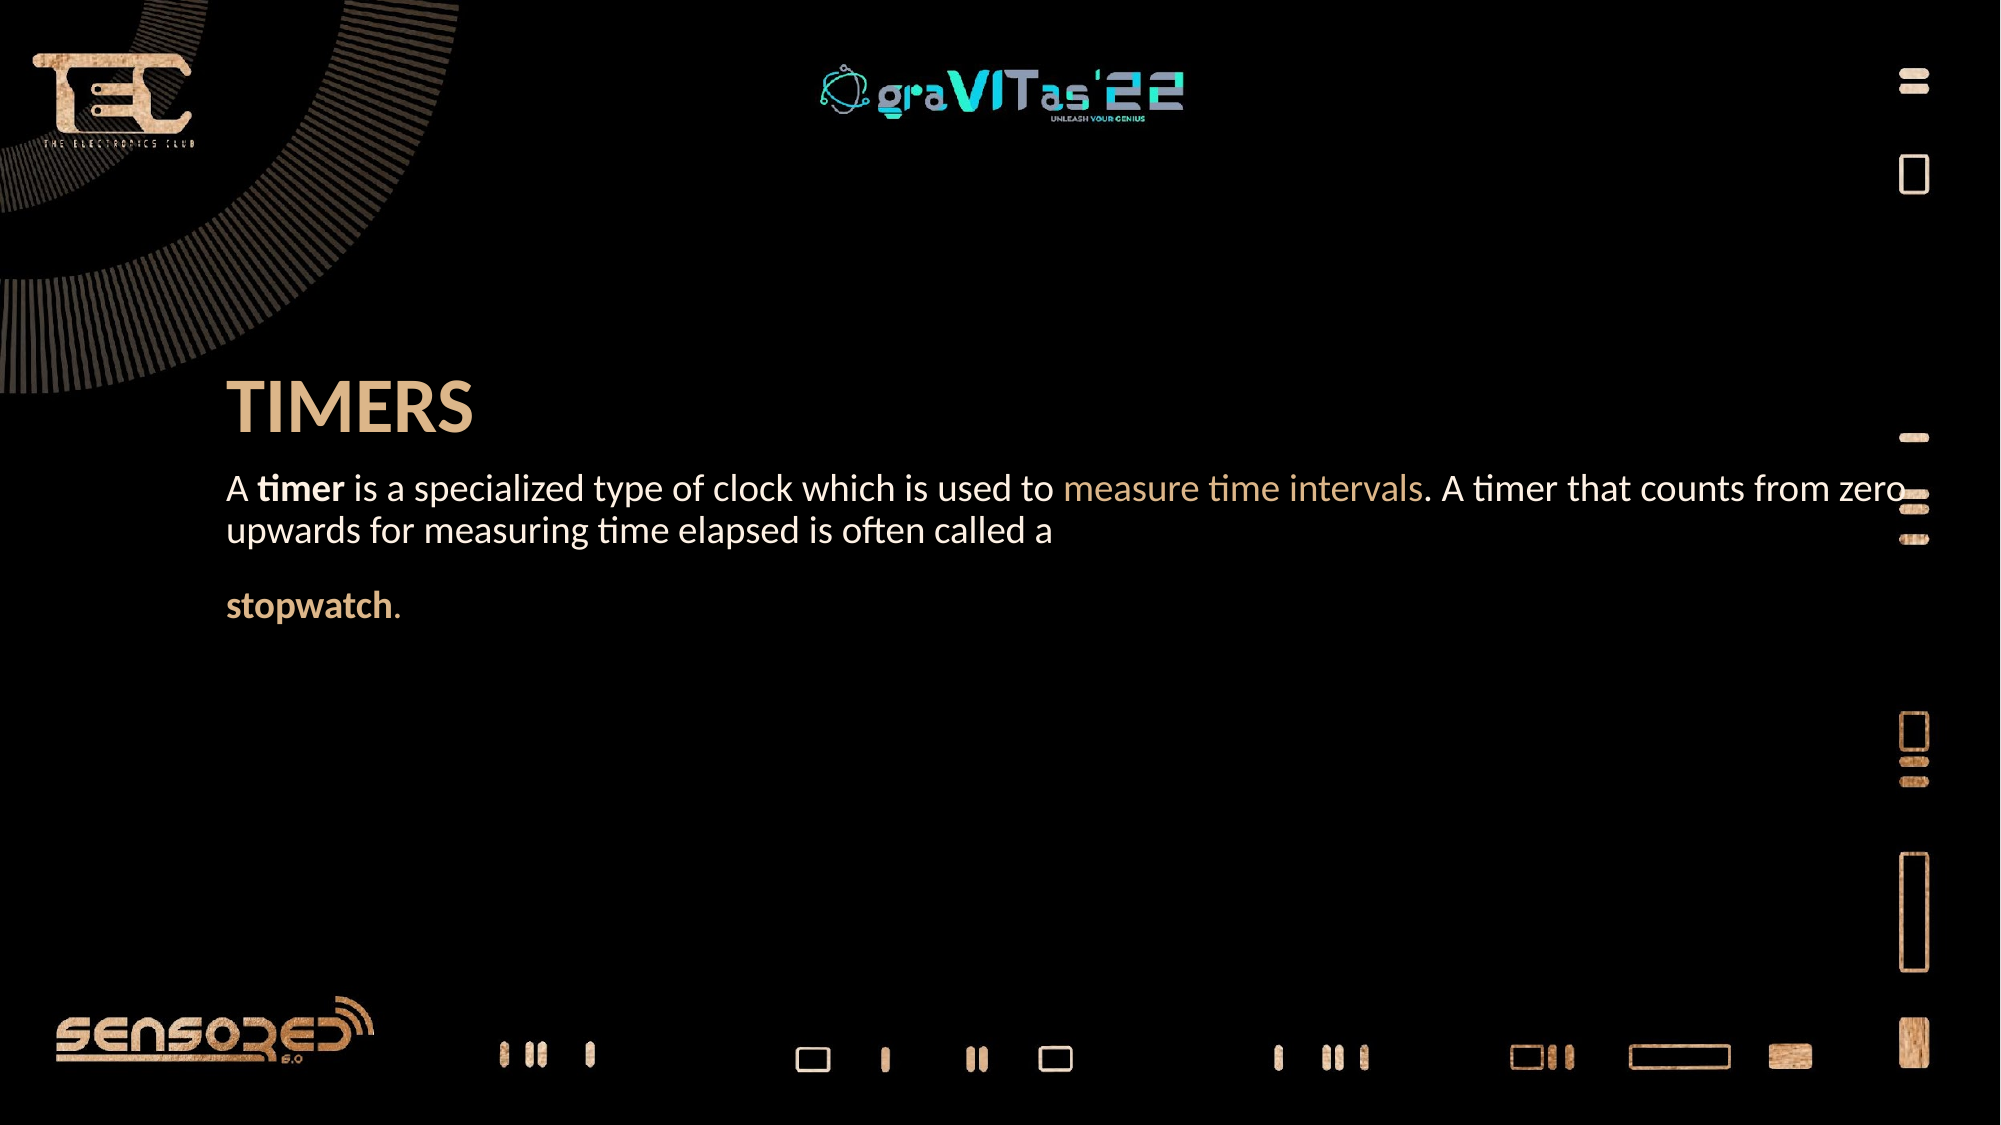

# TIMERS
A timer is a specialized type of clock which is used to measure time intervals. A timer that counts from zero upwards for measuring time elapsed is often called a
stopwatch.